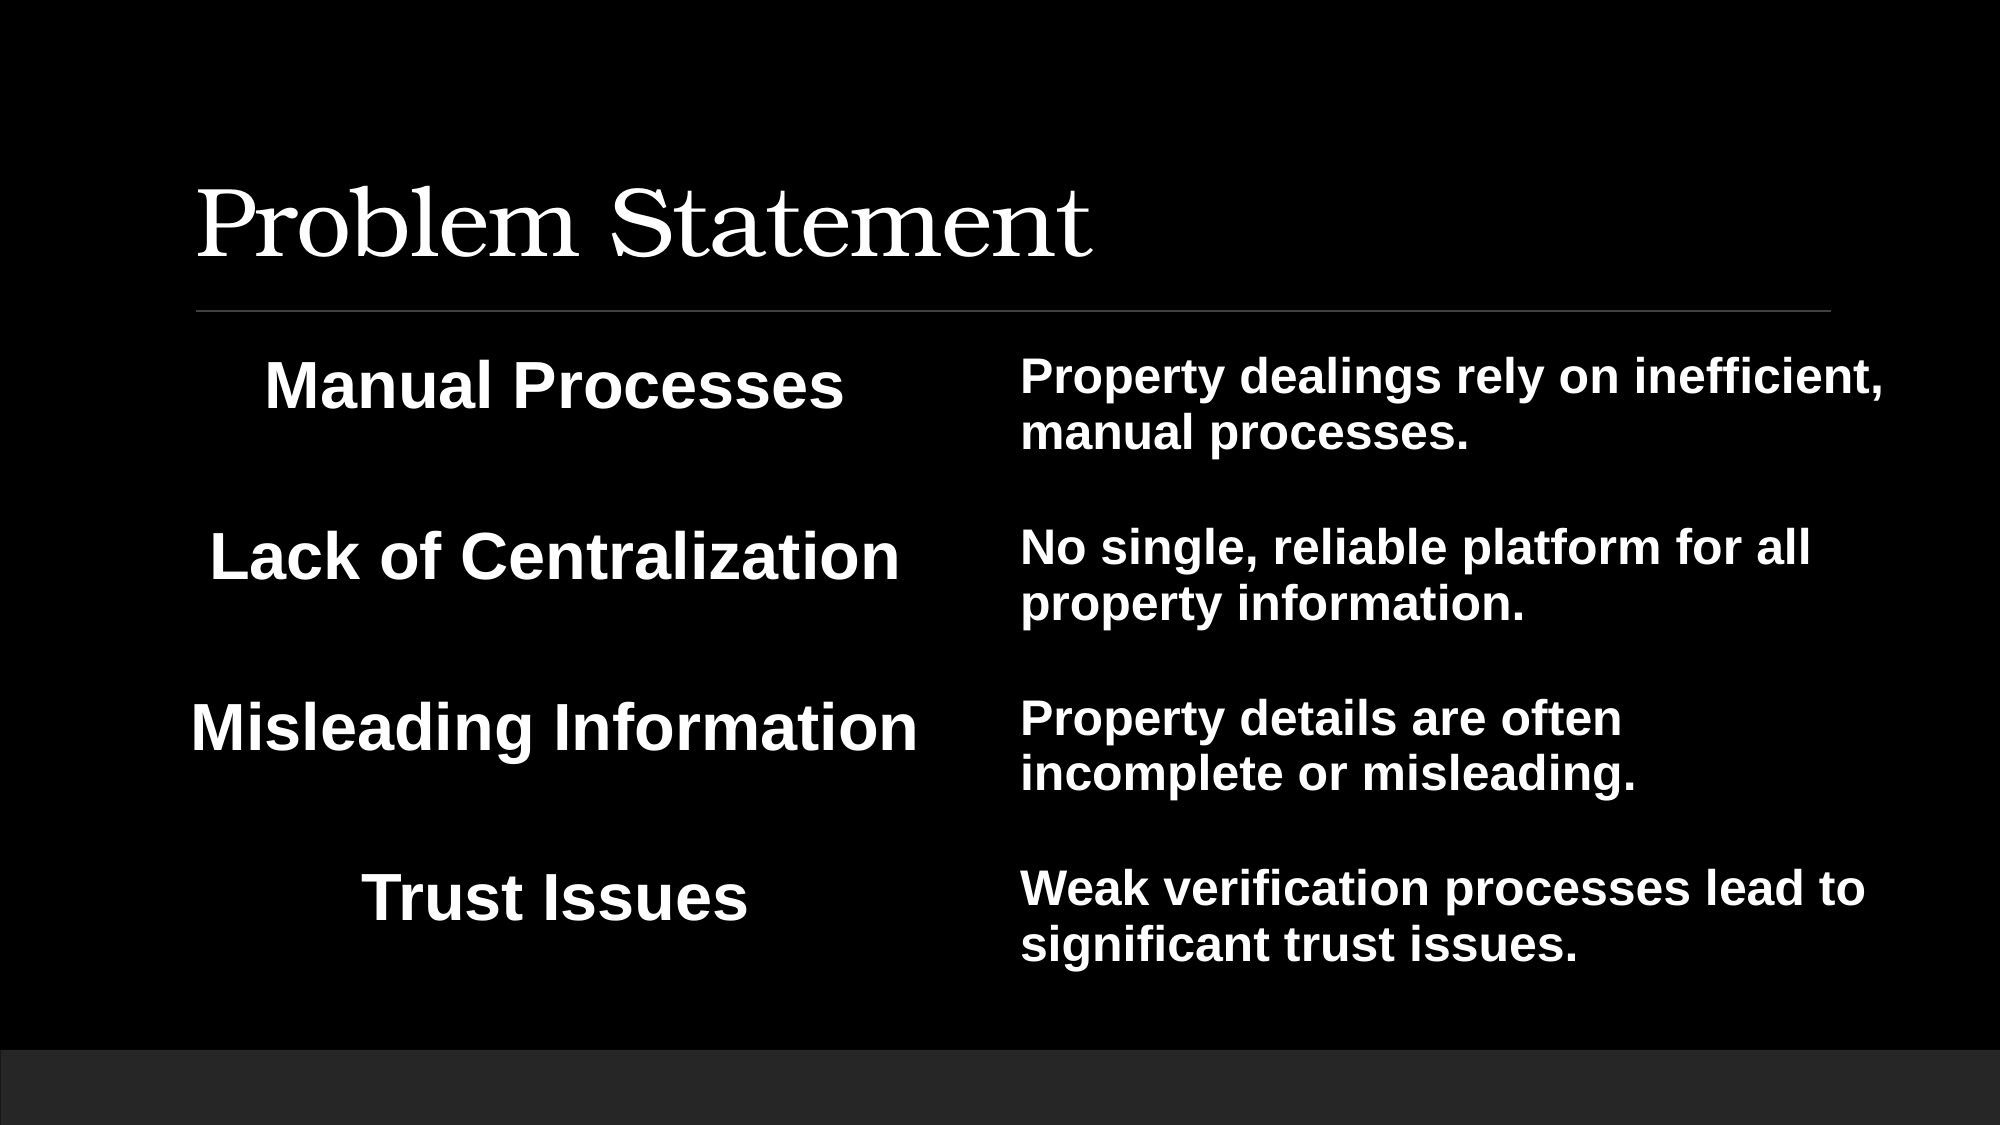

# Problem Statement
| Manual Processes | Property dealings rely on inefficient, manual processes. |
| --- | --- |
| Lack of Centralization | No single, reliable platform for all property information. |
| Misleading Information | Property details are often incomplete or misleading. |
| Trust Issues | Weak verification processes lead to significant trust issues. |